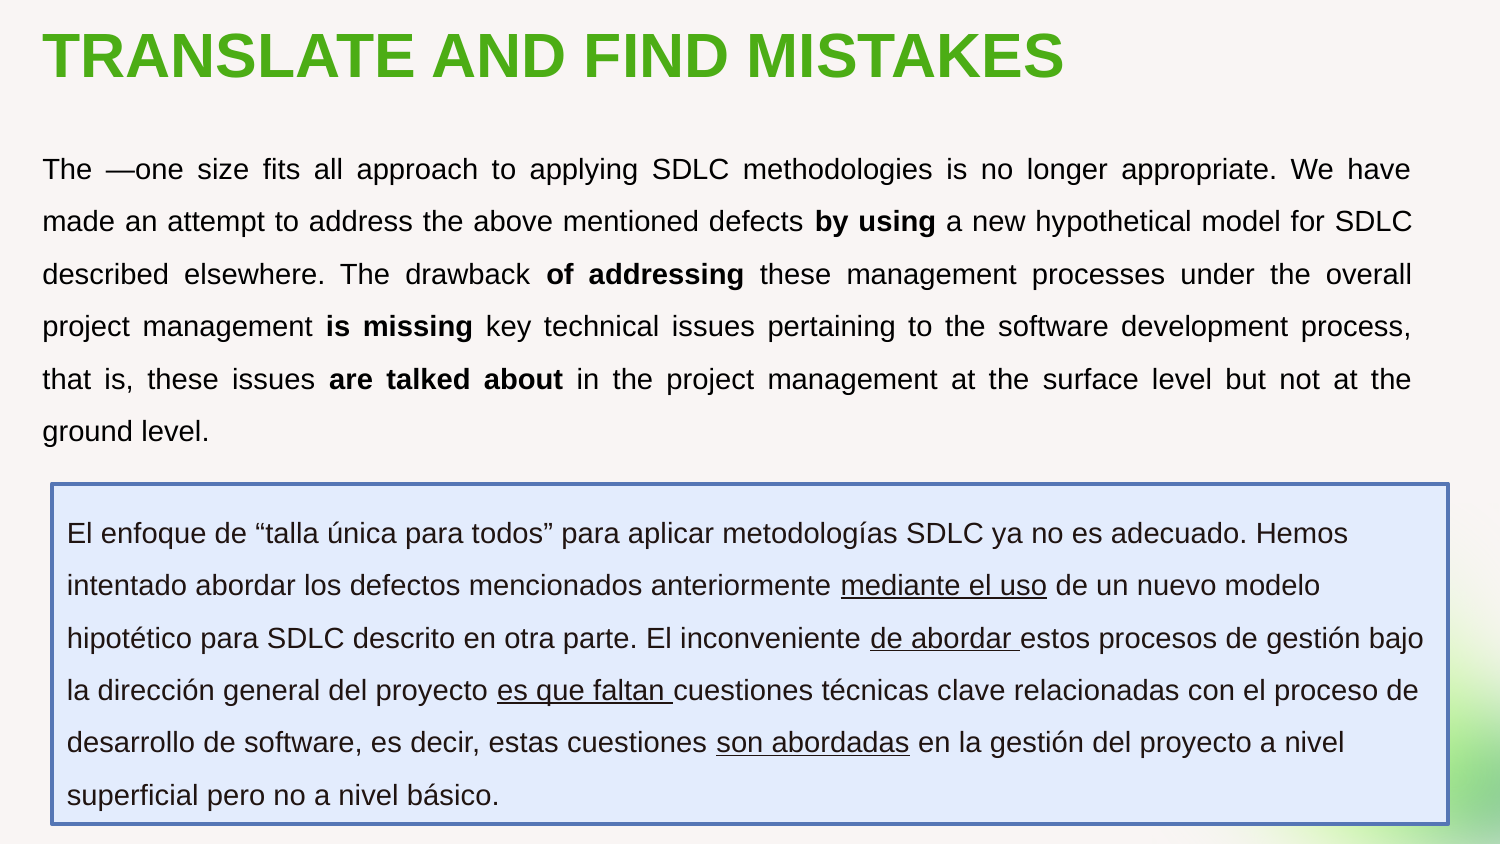

# TRANSLATE AND FIND MISTAKES

The ―one size fits all approach to applying SDLC methodologies is no longer appropriate. We have made an attempt to address the above mentioned defects by using a new hypothetical model for SDLC described elsewhere. The drawback of addressing these management processes under the overall project management is missing key technical issues pertaining to the software development process, that is, these issues are talked about in the project management at the surface level but not at the ground level.

El enfoque de “talla única para todos” para aplicar metodologías SDLC ya no es adecuado. Hemos intentado abordar los defectos mencionados anteriormente mediante el uso de un nuevo modelo hipotético para SDLC descrito en otra parte. El inconveniente de abordar estos procesos de gestión bajo la dirección general del proyecto es que faltan cuestiones técnicas clave relacionadas con el proceso de desarrollo de software, es decir, estas cuestiones son abordadas en la gestión del proyecto a nivel superficial pero no a nivel básico.